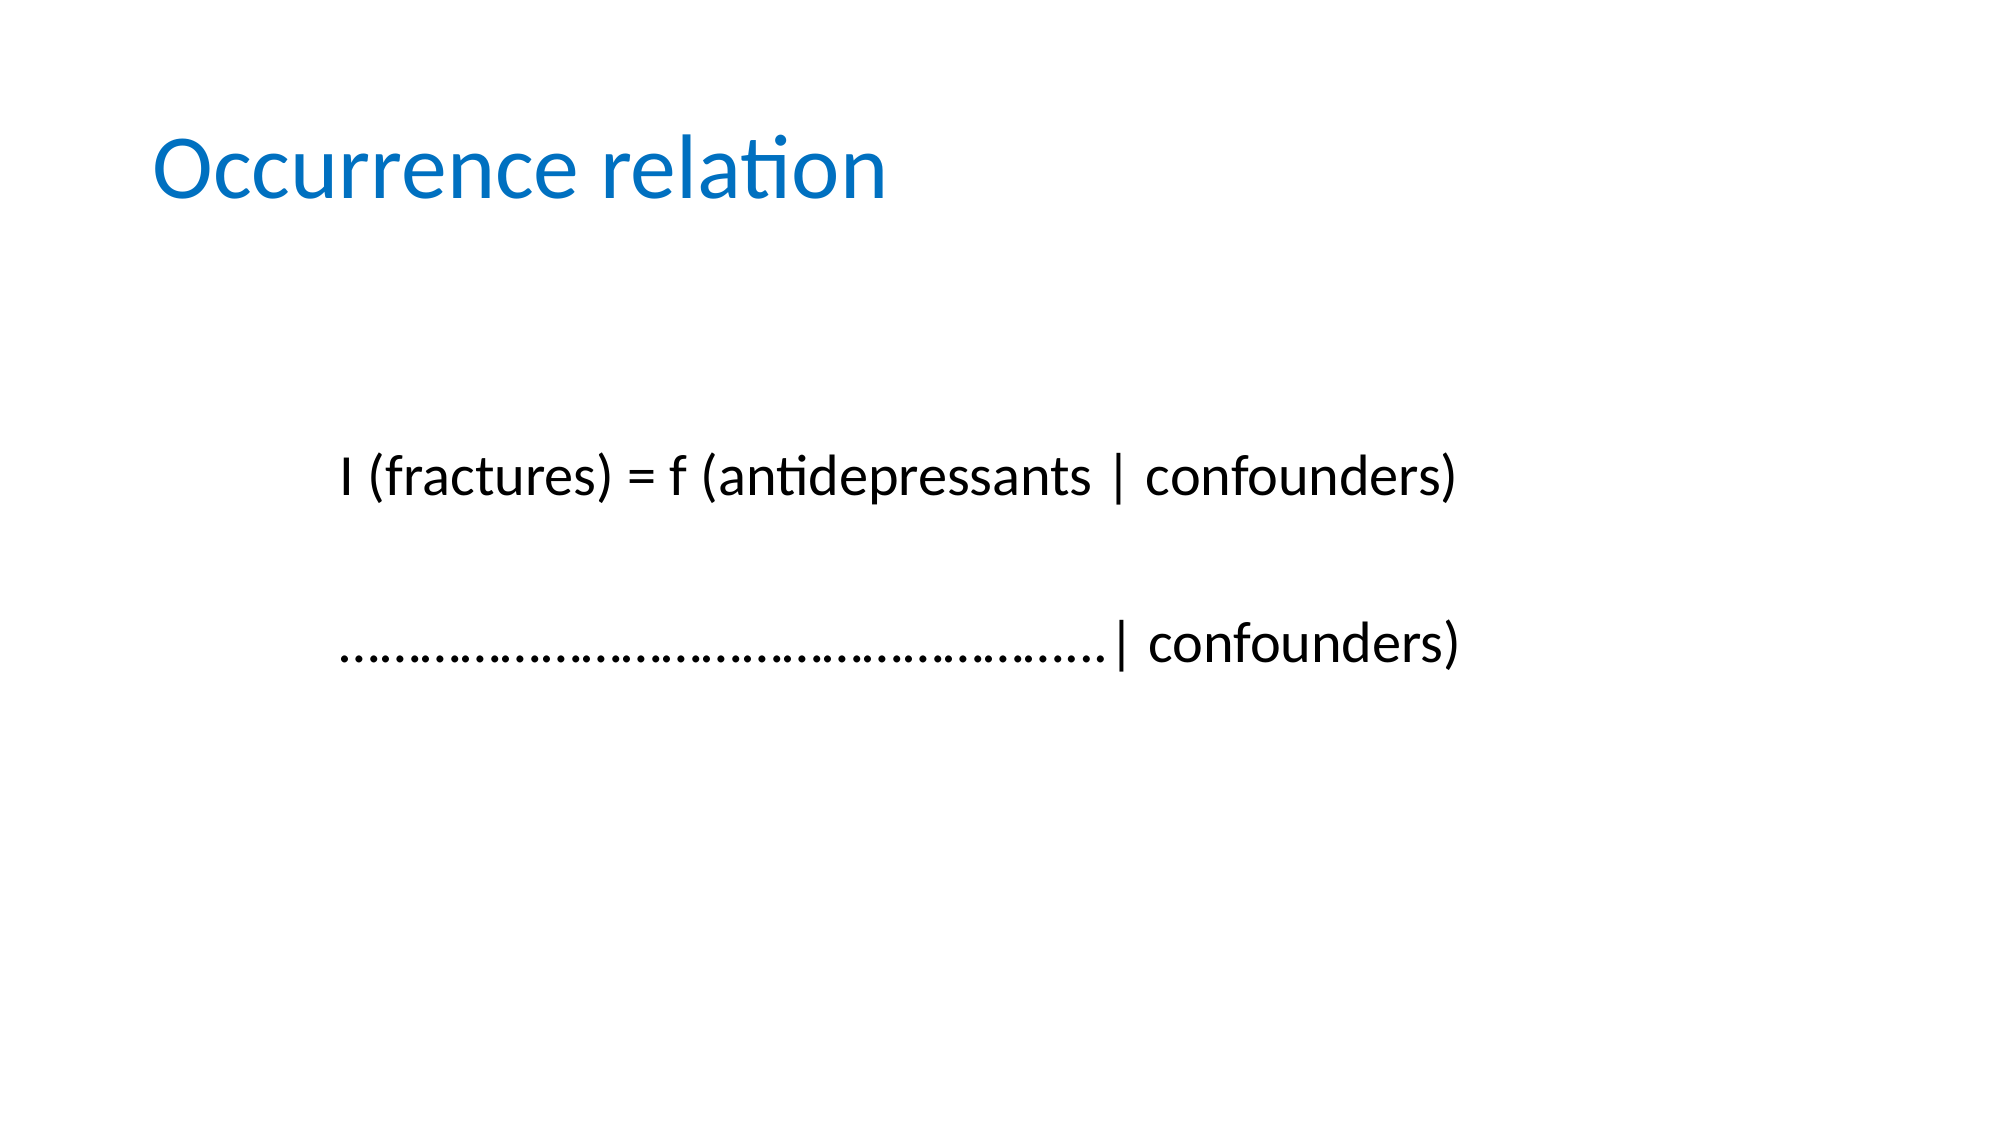

# Occurrence relation

I (fractures) = f (antidepressants | confounders)

………………………………………………...| confounders)